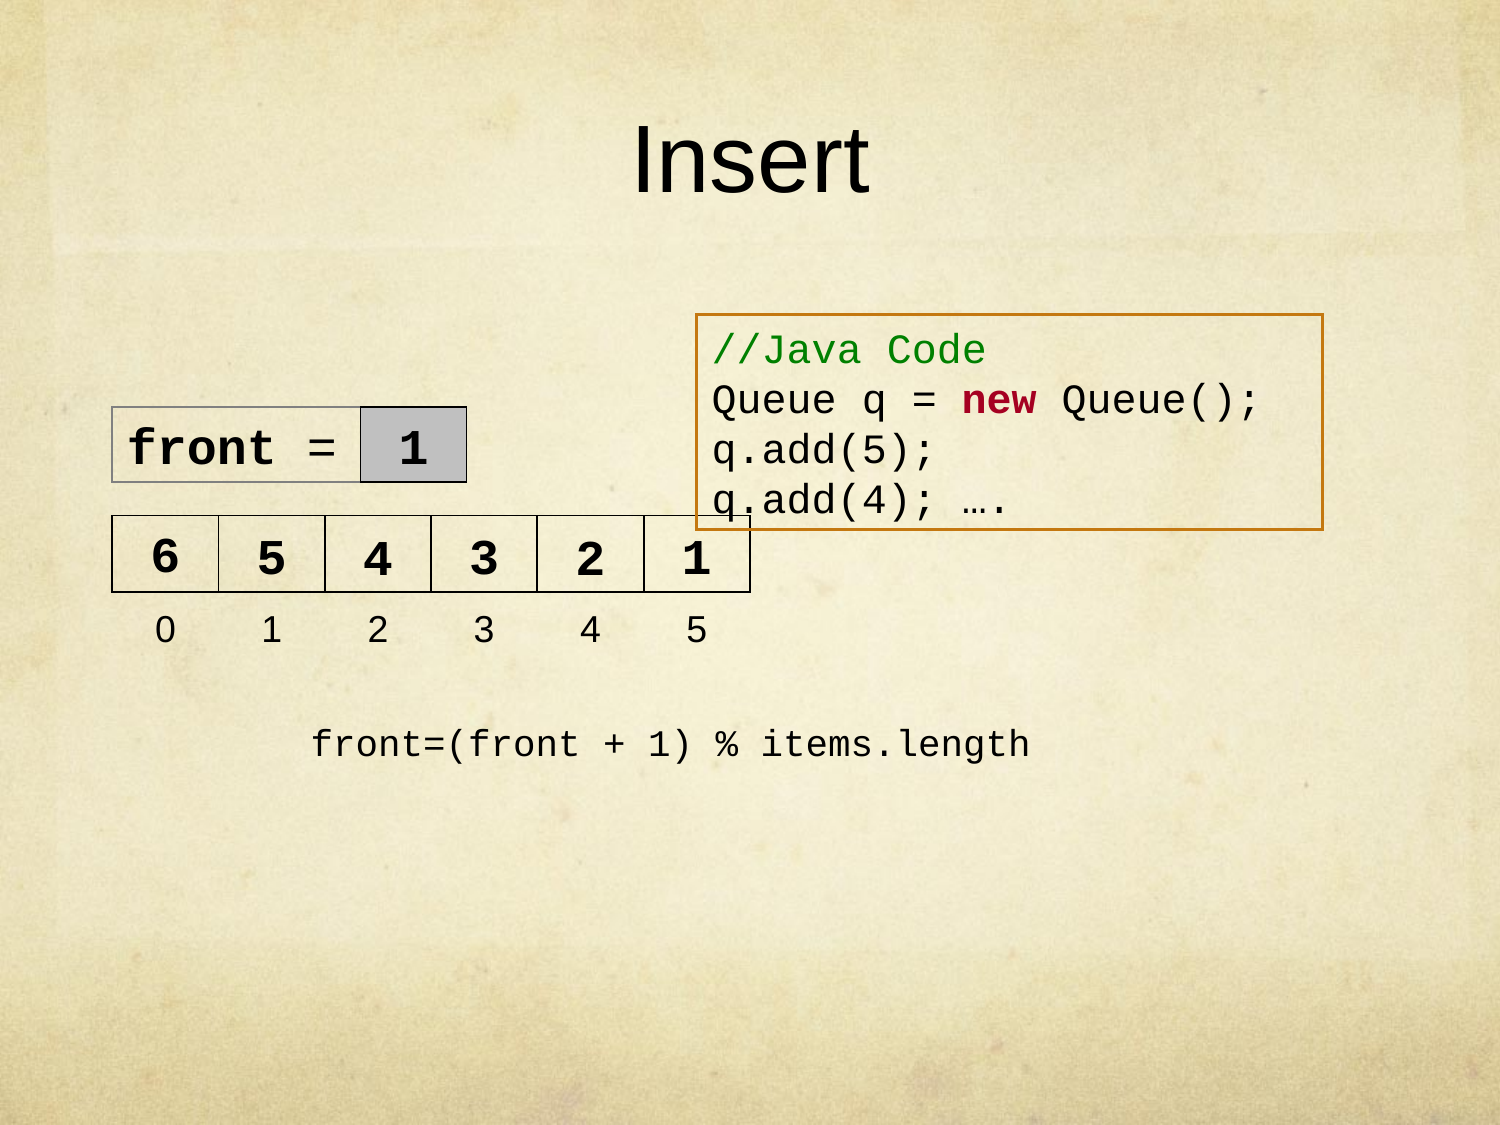

# Insert
//Java Code
Queue q = new Queue();
q.add(5);
q.add(4); ….
front =
1

6
5
3
1
4
2
0
1
2
3

4

5
front=(front + 1) % items.length